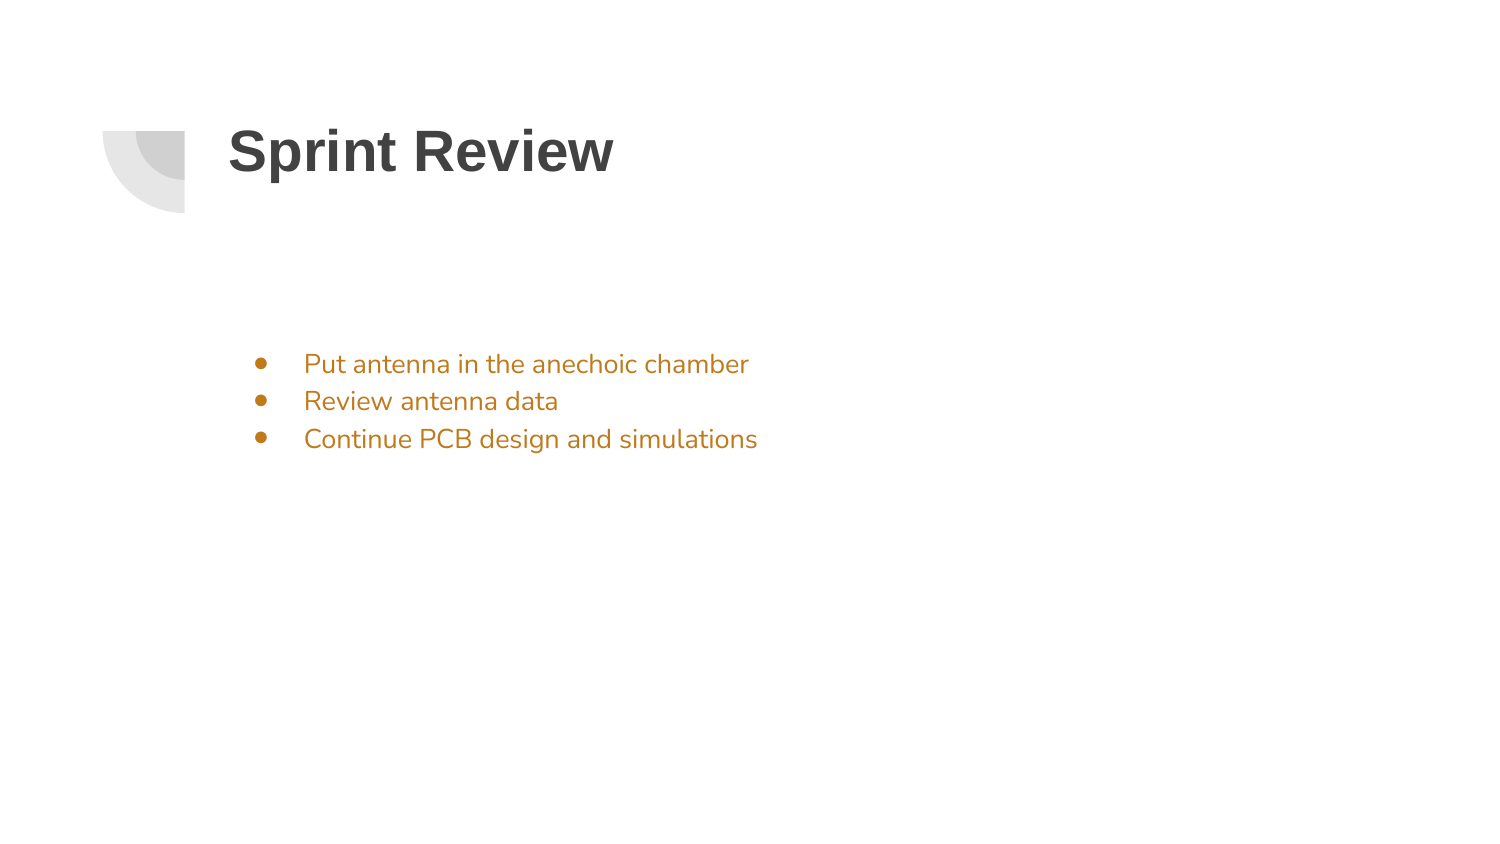

# Sprint Review
Put antenna in the anechoic chamber
Review antenna data
Continue PCB design and simulations